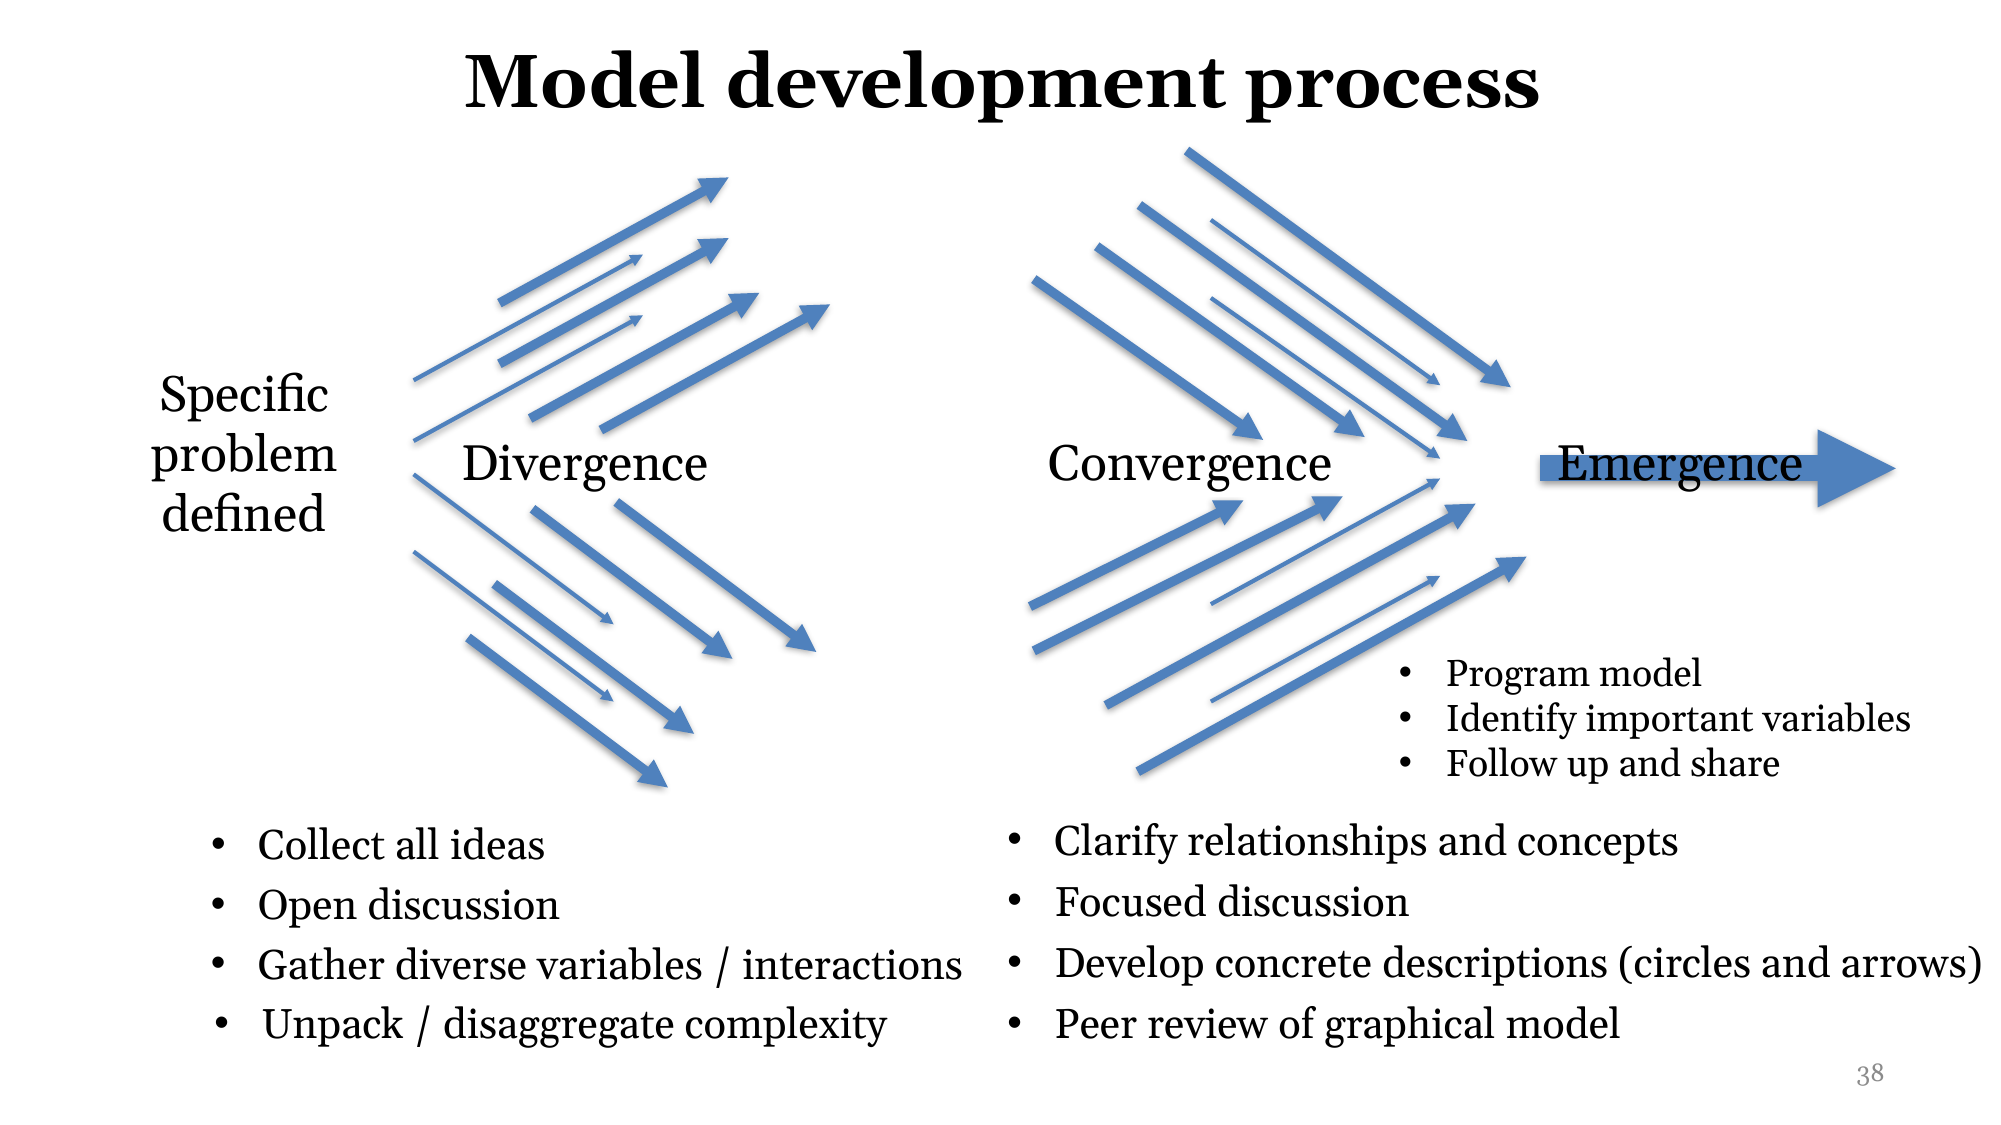

# Model development process
Specific problem defined
Divergence
Convergence
Emergence
Program model
Identify important variables
Follow up and share
Clarify relationships and concepts
Collect all ideas
Focused discussion
Open discussion
Develop concrete descriptions (circles and arrows)
Gather diverse variables / interactions
Unpack / disaggregate complexity
Peer review of graphical model
38